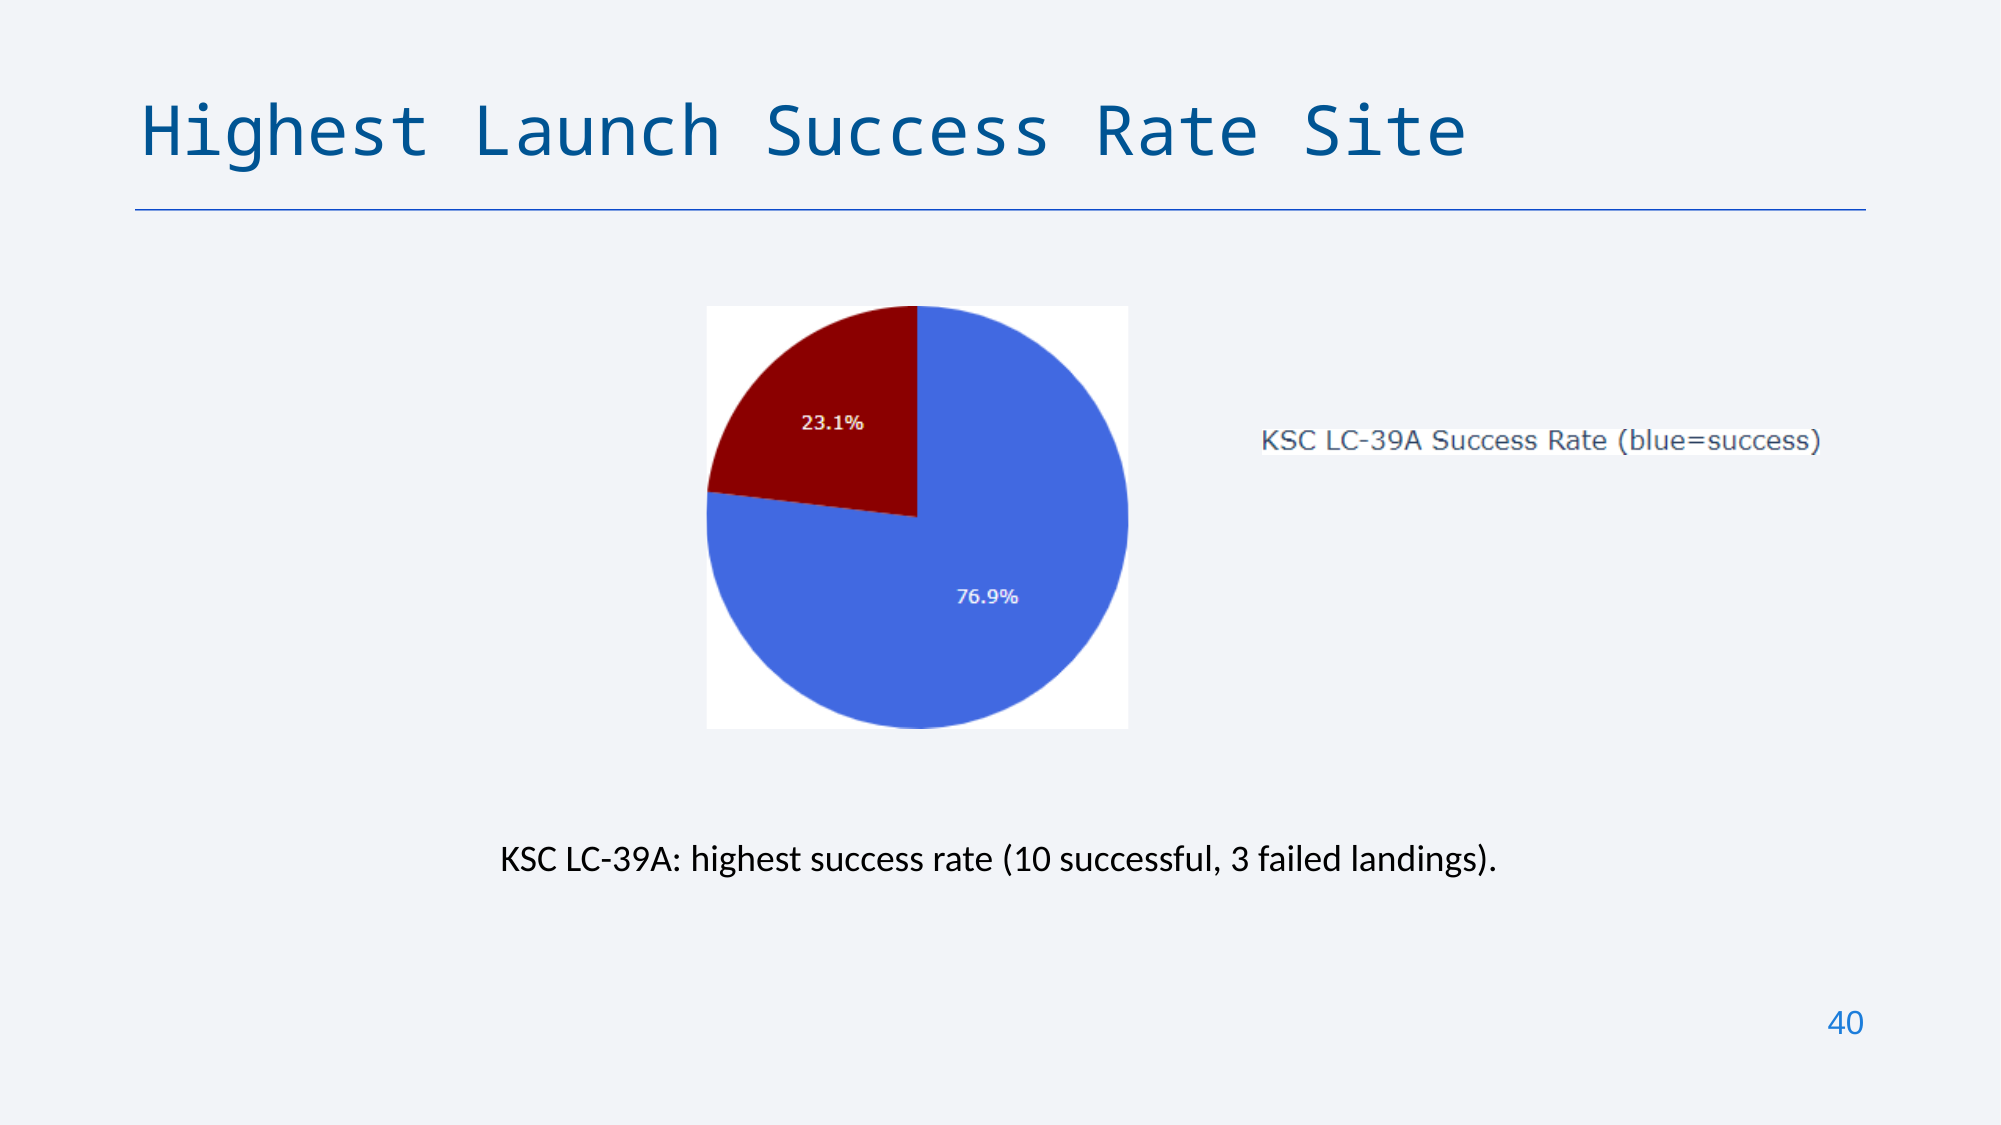

Highest Launch Success Rate Site

KSC LC-39A: highest success rate (10 successful, 3 failed landings).
40